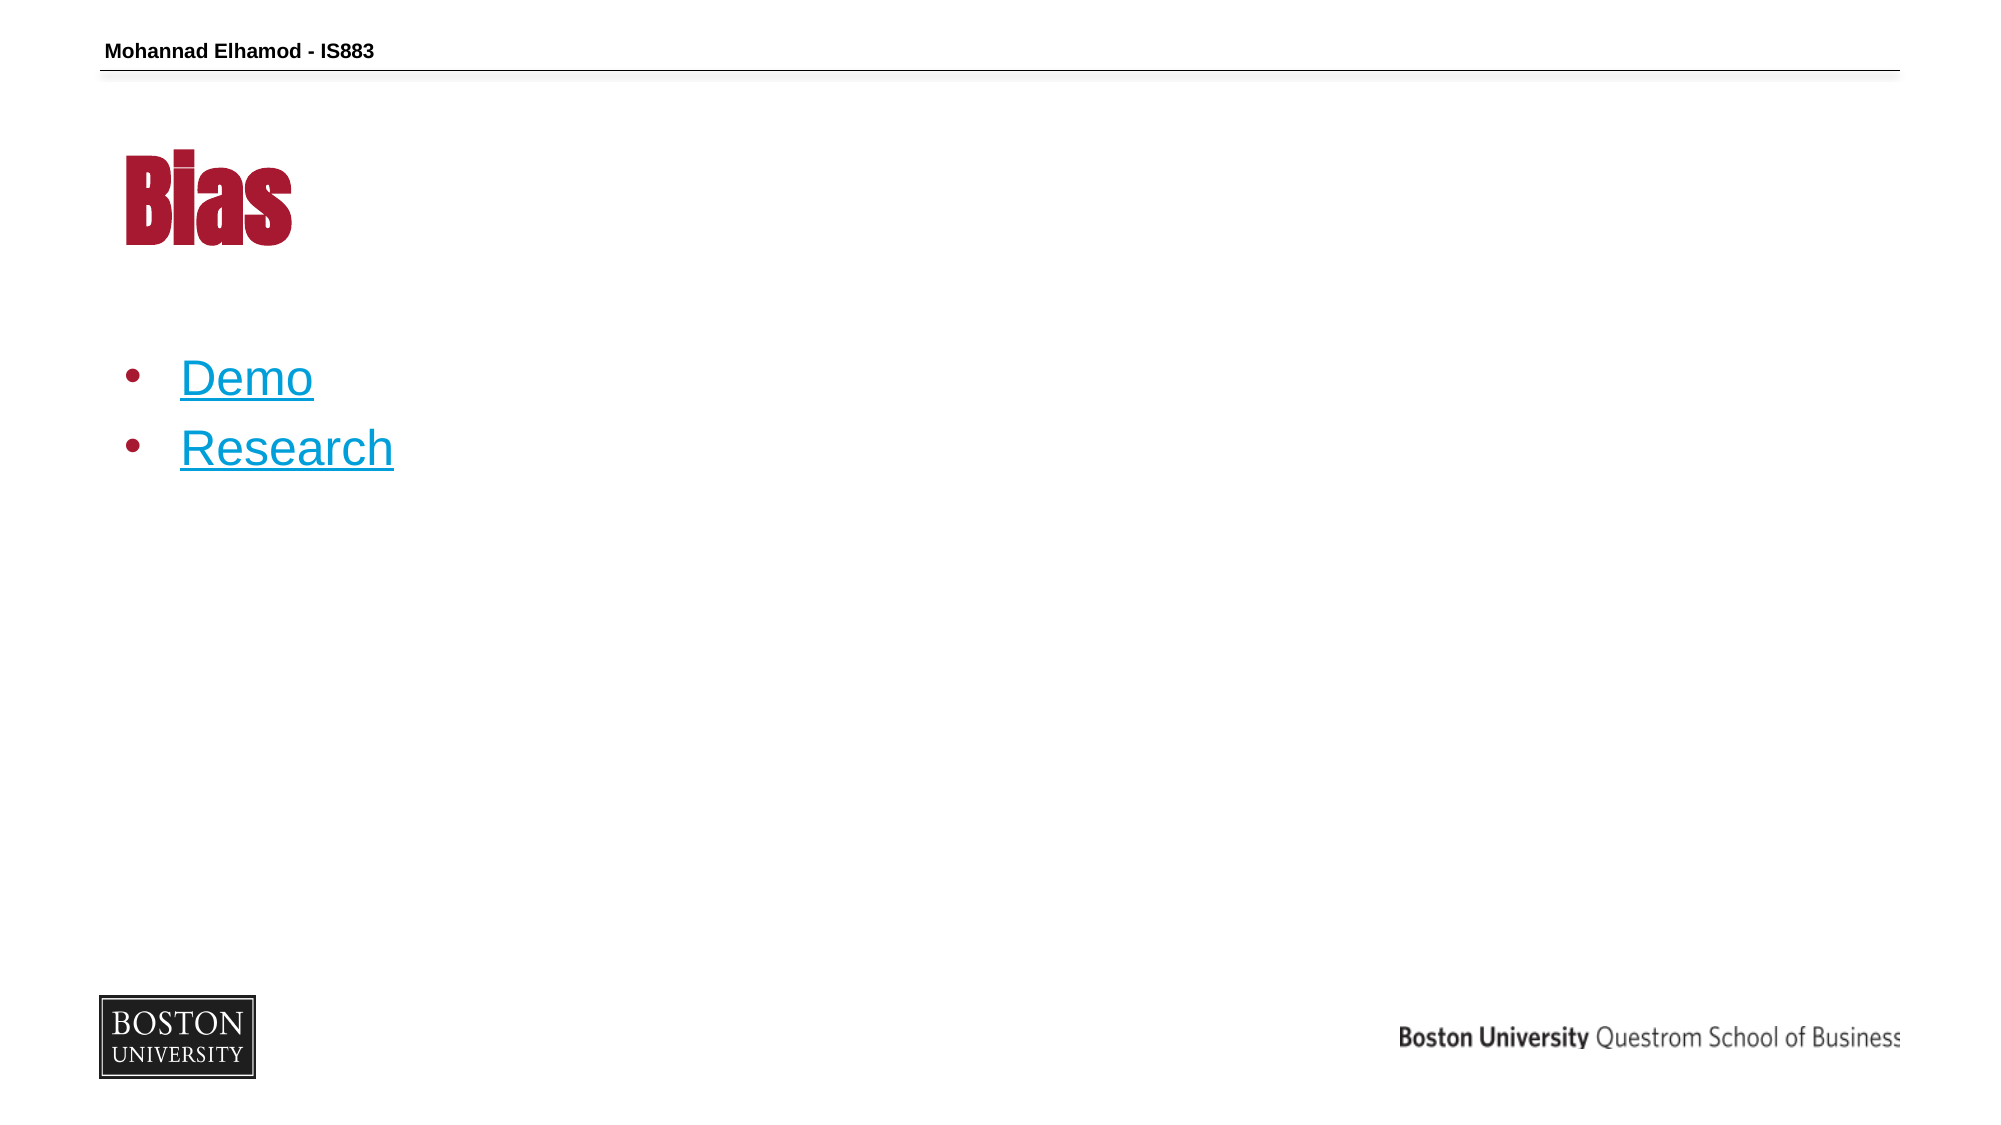

Mohannad Elhamod - IS883
# Bias
Demo
Research